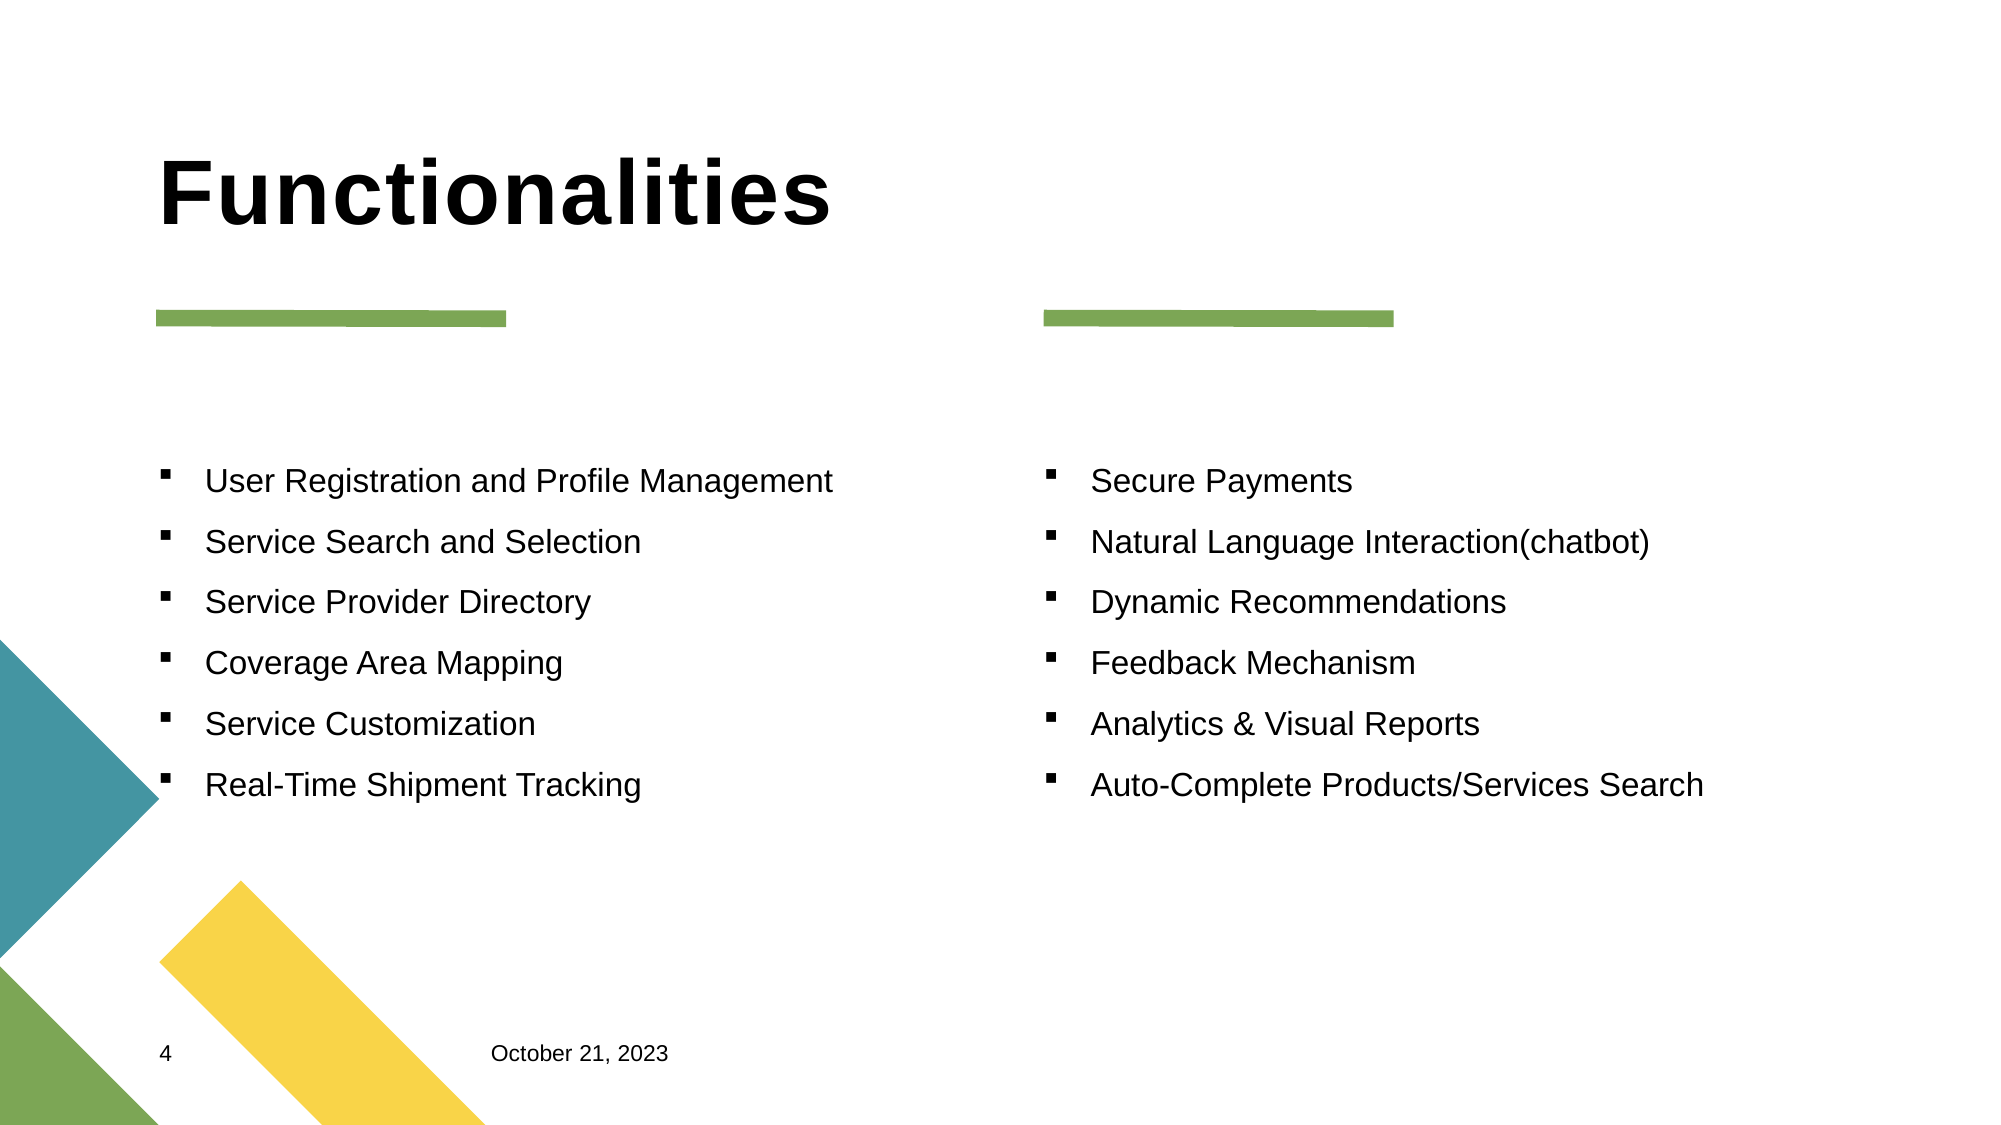

# Functionalities
User Registration and Profile Management
Service Search and Selection
Service Provider Directory
Coverage Area Mapping
Service Customization
Real-Time Shipment Tracking

Secure Payments
Natural Language Interaction(chatbot)
Dynamic Recommendations
Feedback Mechanism
Analytics & Visual Reports
Auto-Complete Products/Services Search
4
October 21, 2023